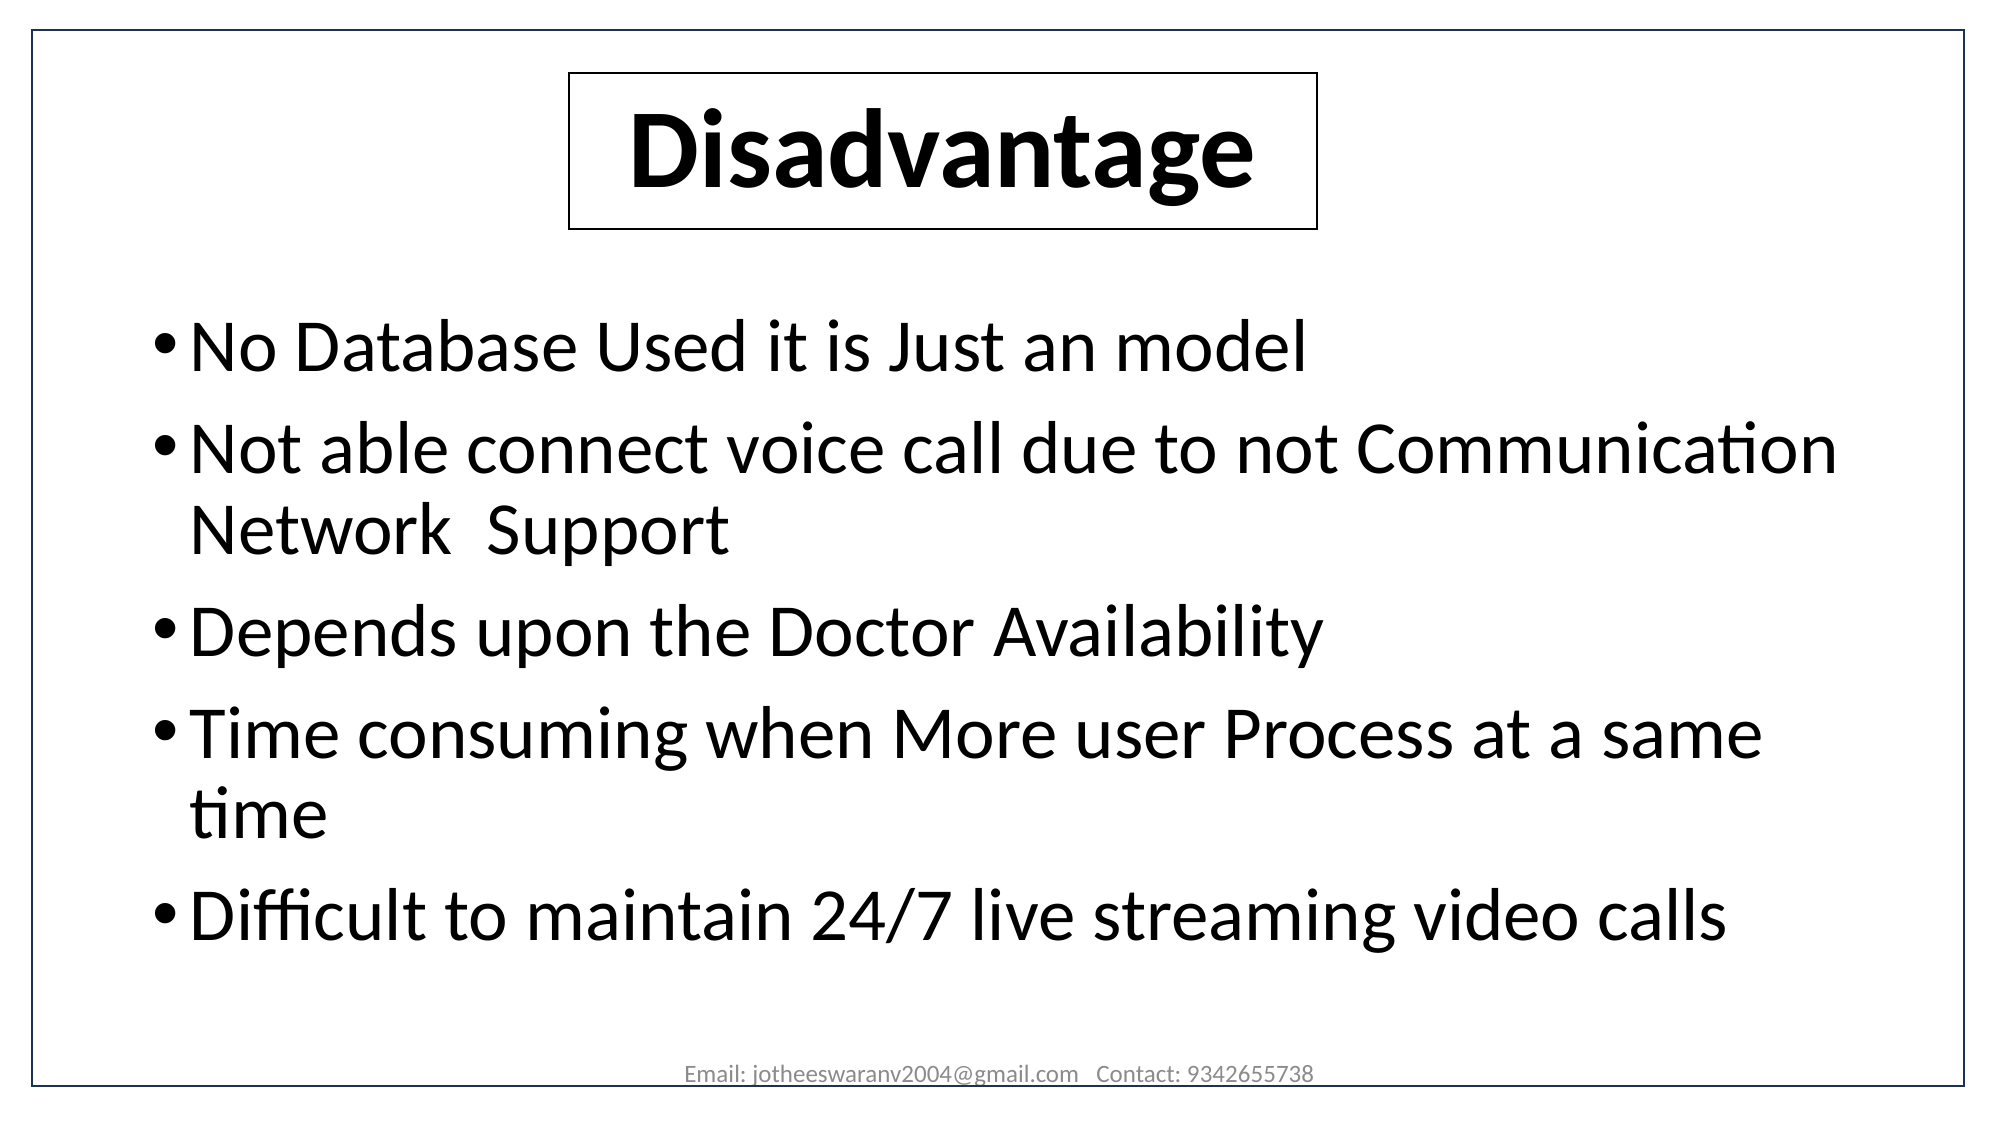

# Disadvantage
No Database Used it is Just an model
Not able connect voice call due to not Communication Network  Support
Depends upon the Doctor Availability
Time consuming when More user Process at a same time
Difficult to maintain 24/7 live streaming video calls

Email: jotheeswaranv2004@gmail.com   Contact: 9342655738